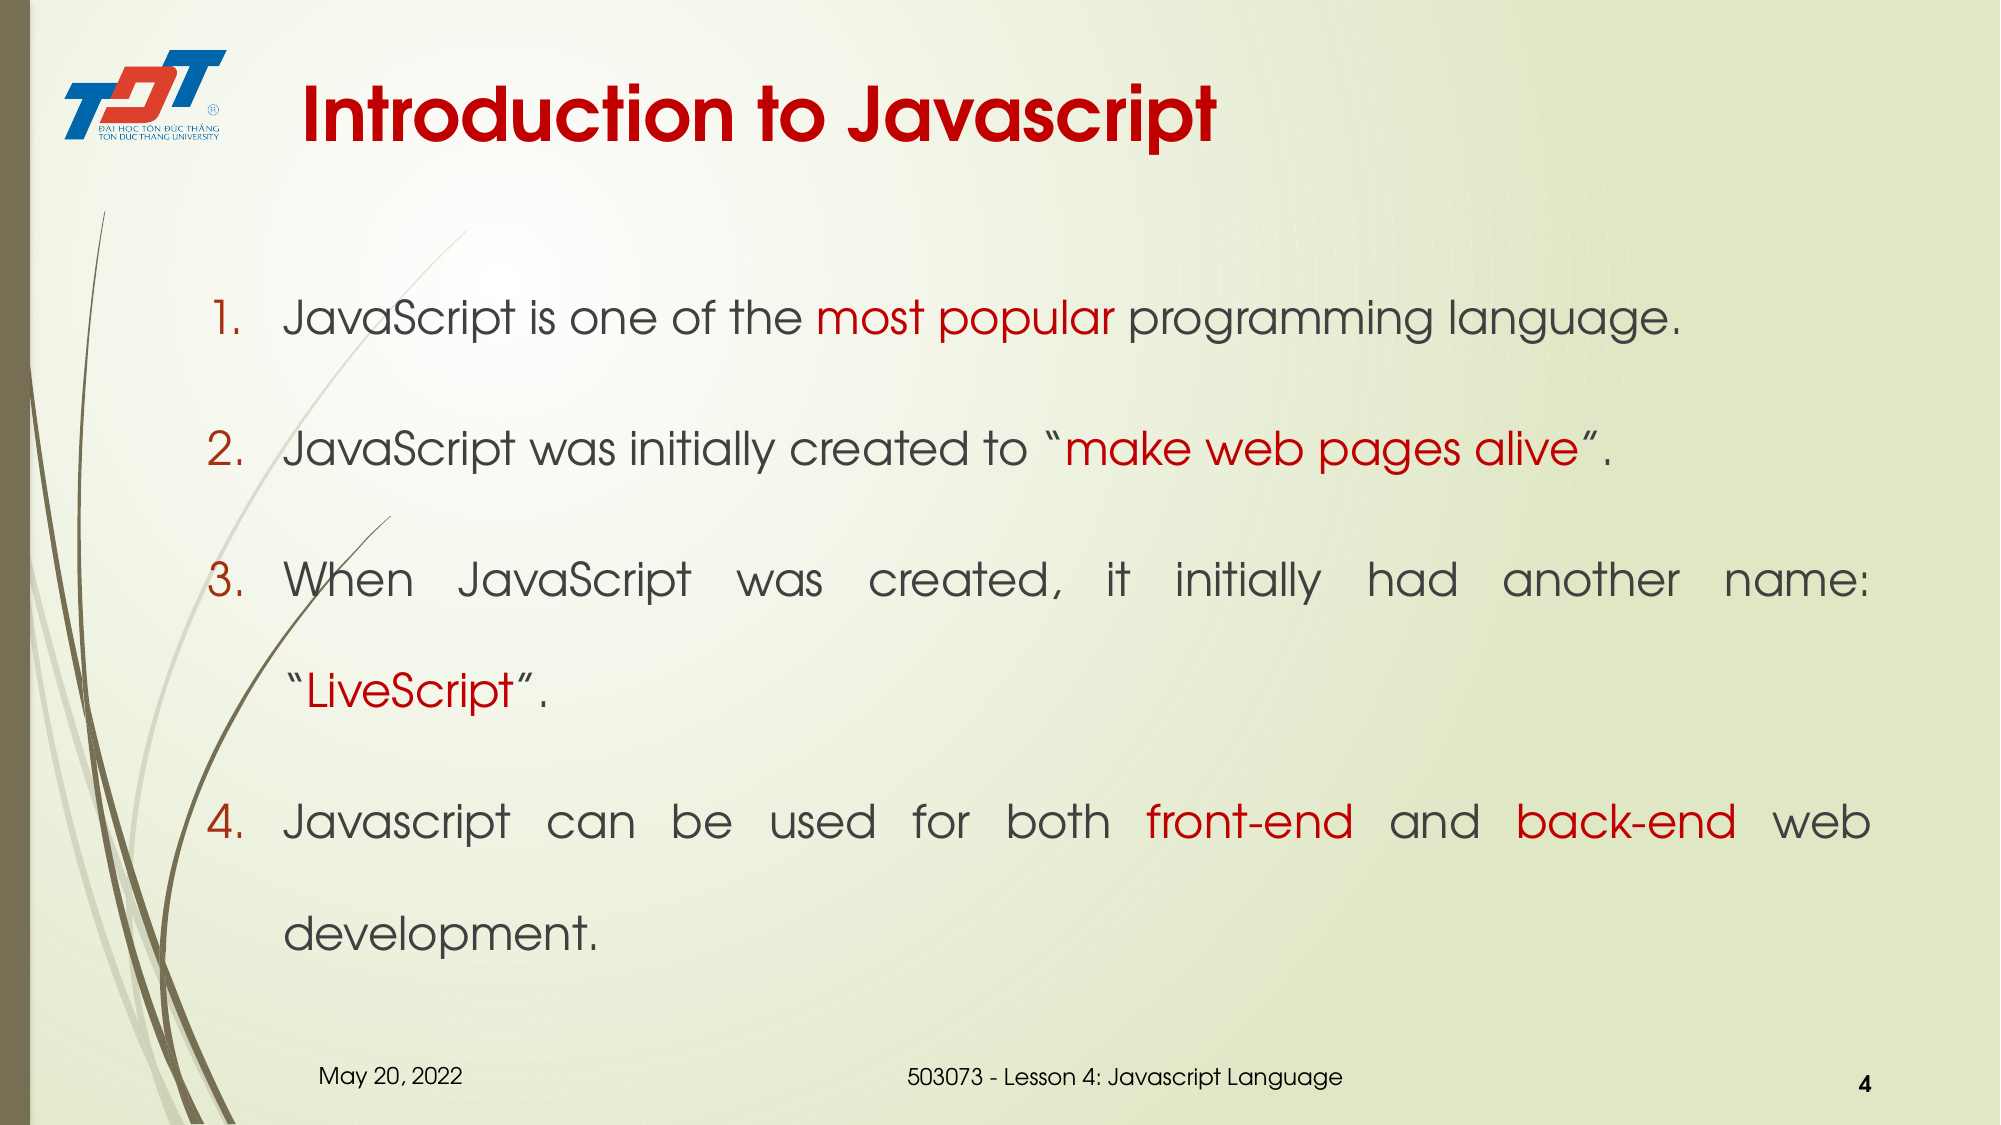

# Introduction to Javascript
JavaScript is one of the most popular programming language.
JavaScript was initially created to “make web pages alive”.
When JavaScript was created, it initially had another name: “LiveScript”.
Javascript can be used for both front-end and back-end web development.
May 20, 2022
4
503073 - Lesson 4: Javascript Language